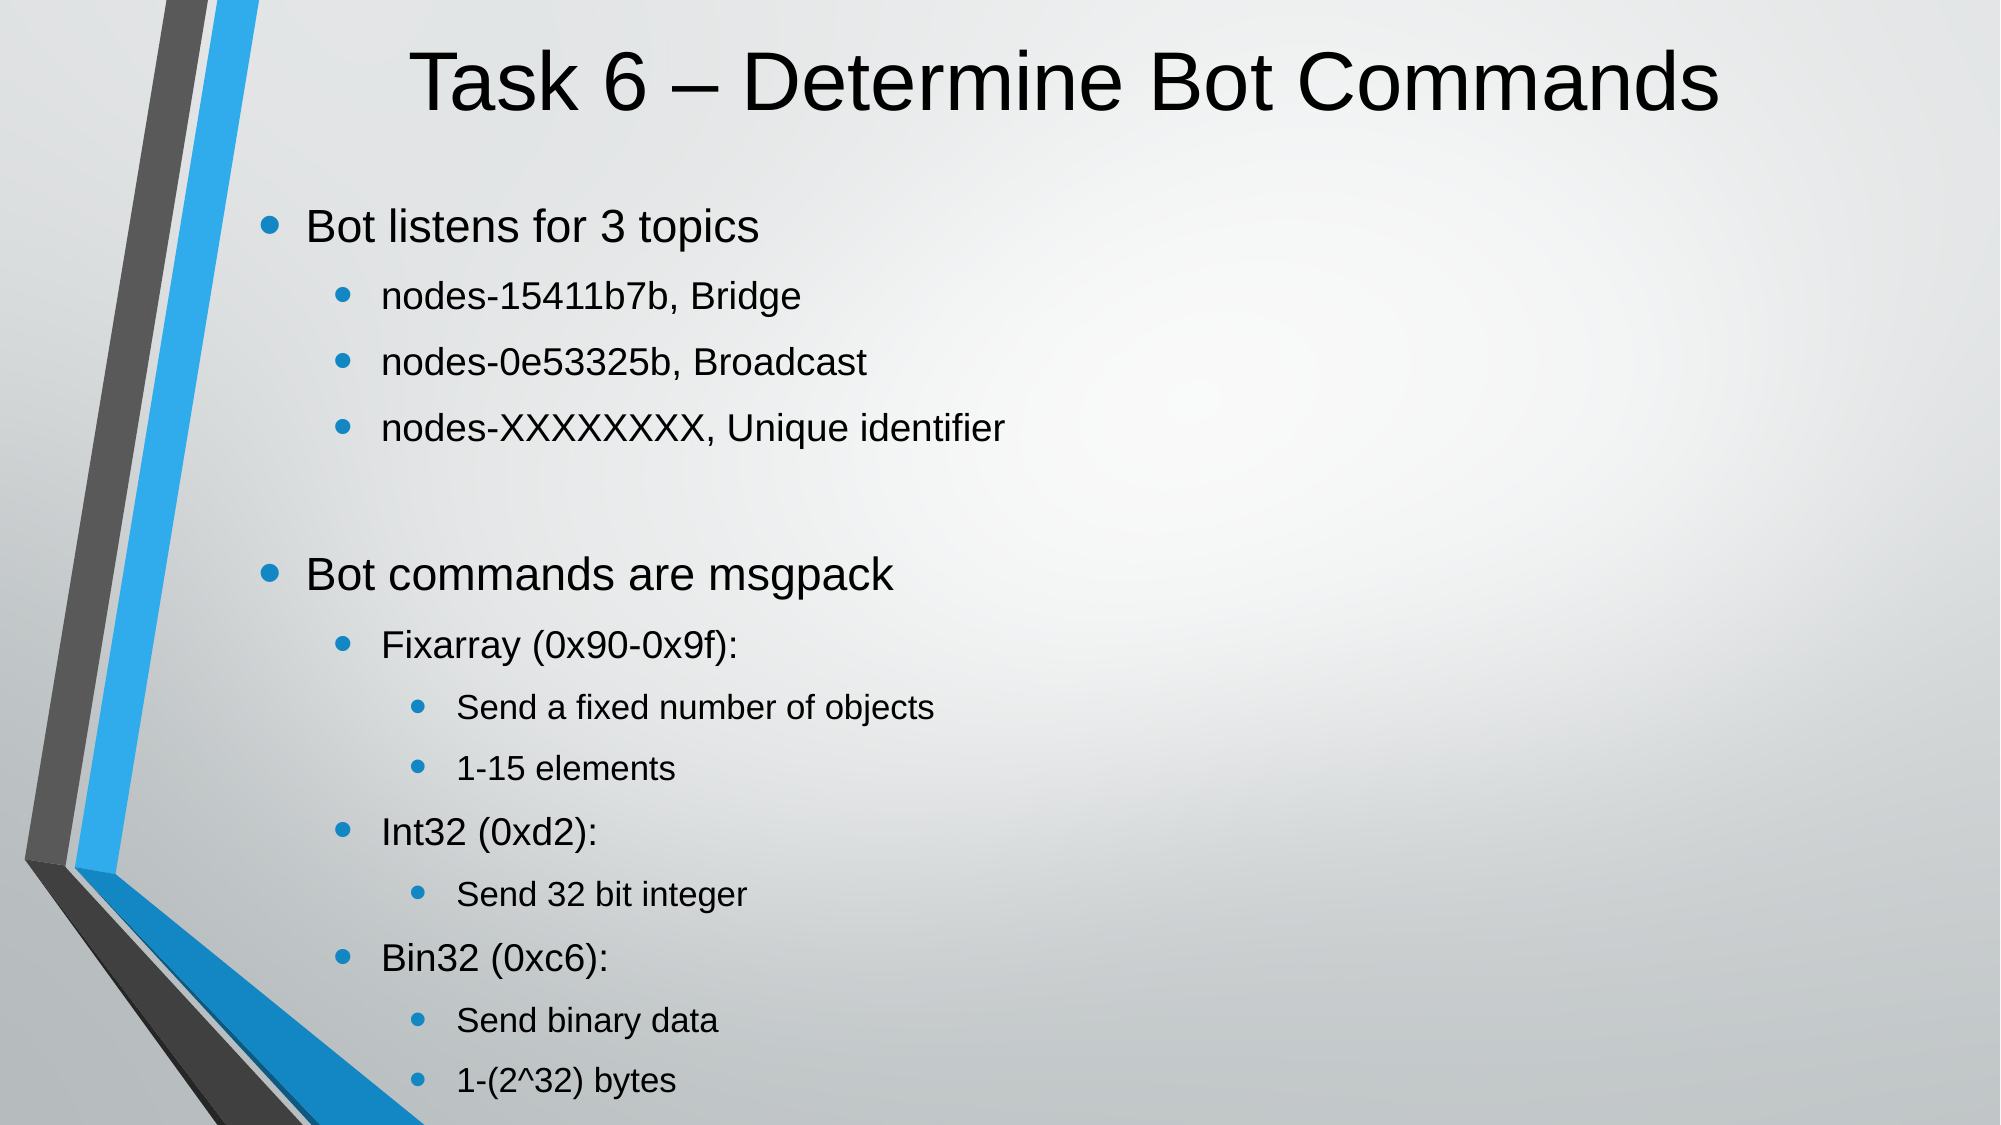

# Task 6 – Determine Bot Commands
Bot listens for 3 topics
nodes-15411b7b, Bridge
nodes-0e53325b, Broadcast
nodes-XXXXXXXX, Unique identifier

Bot commands are msgpack
Fixarray (0x90-0x9f):
Send a fixed number of objects
1-15 elements
Int32 (0xd2):
Send 32 bit integer
Bin32 (0xc6):
Send binary data
1-(2^32) bytes